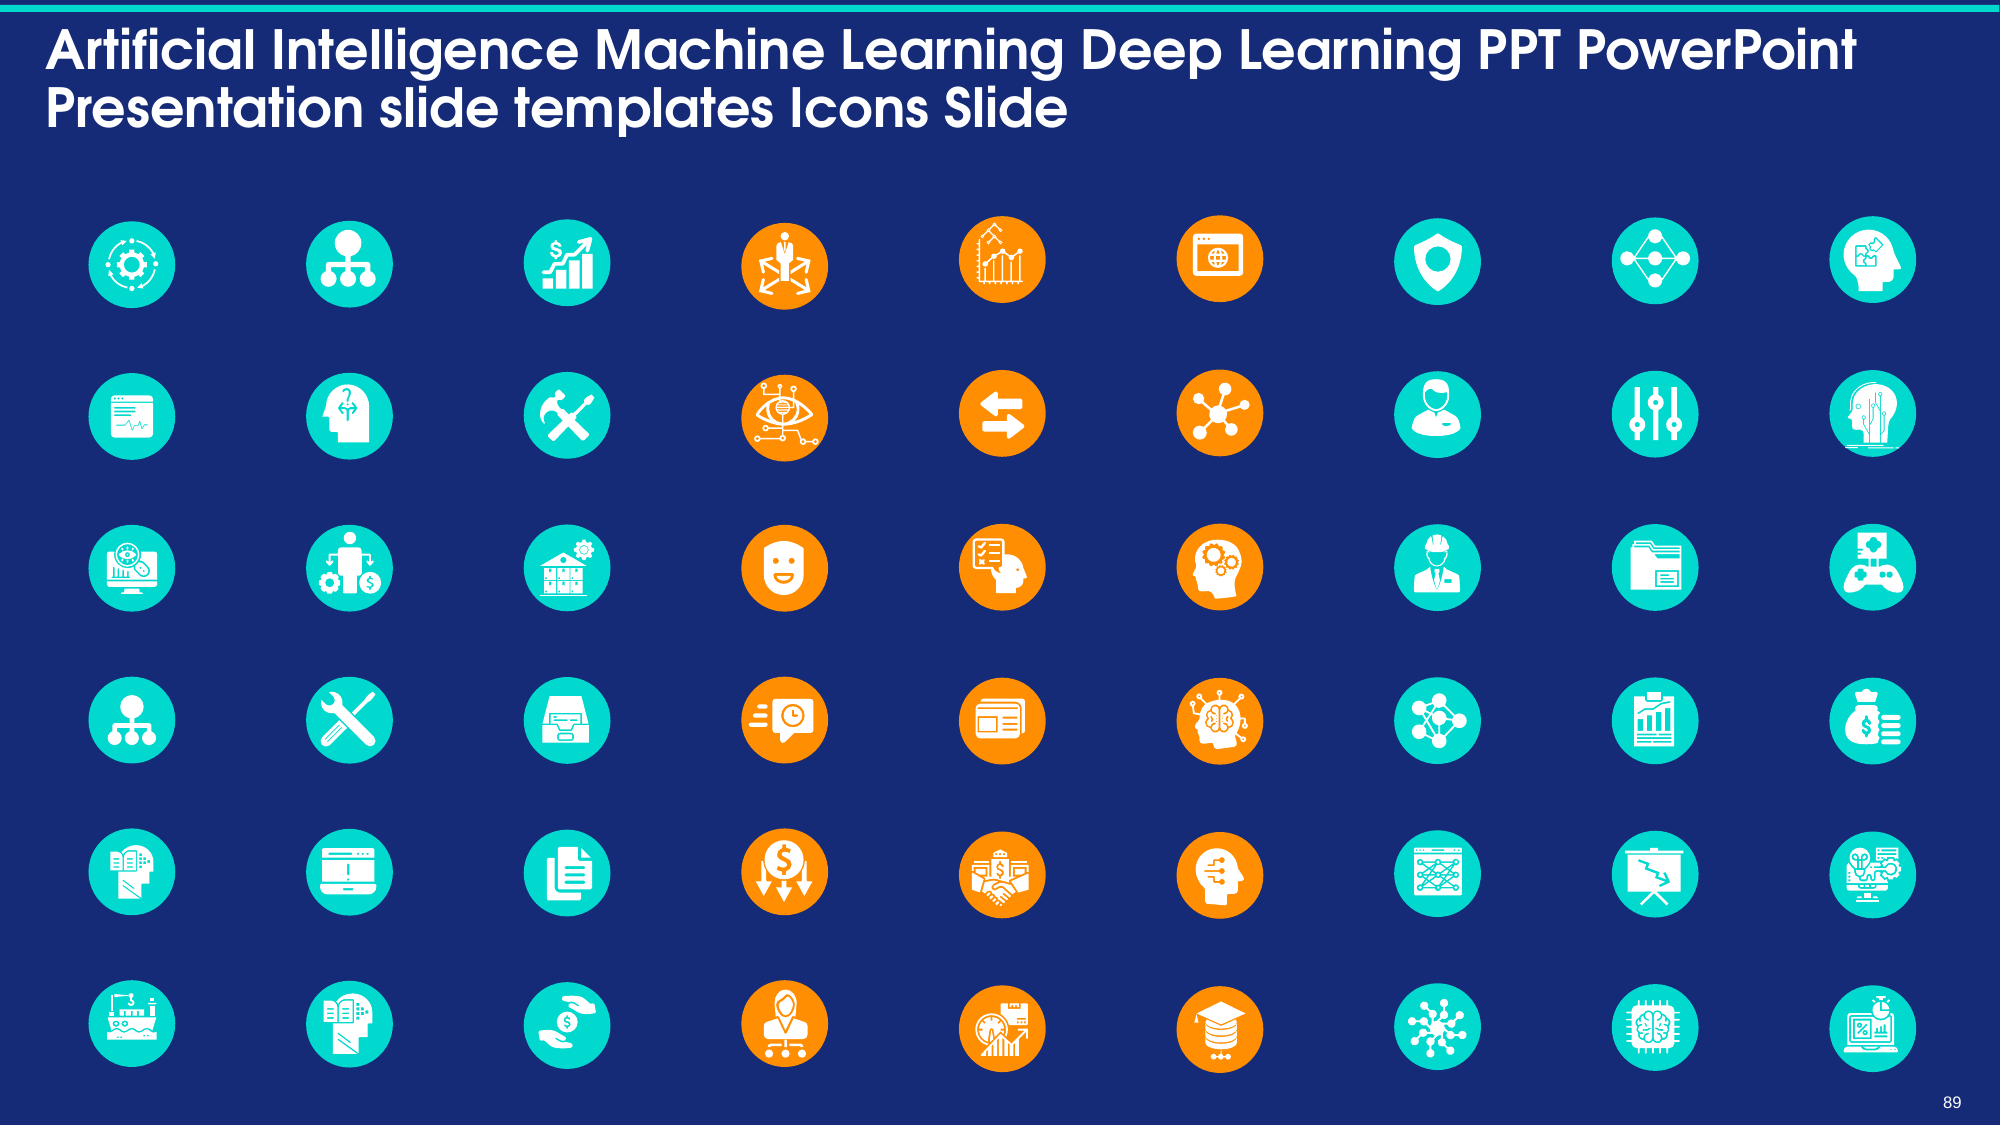

# Artificial Intelligence Machine Learning Deep Learning PPT PowerPoint Presentation slide templates Icons Slide

89